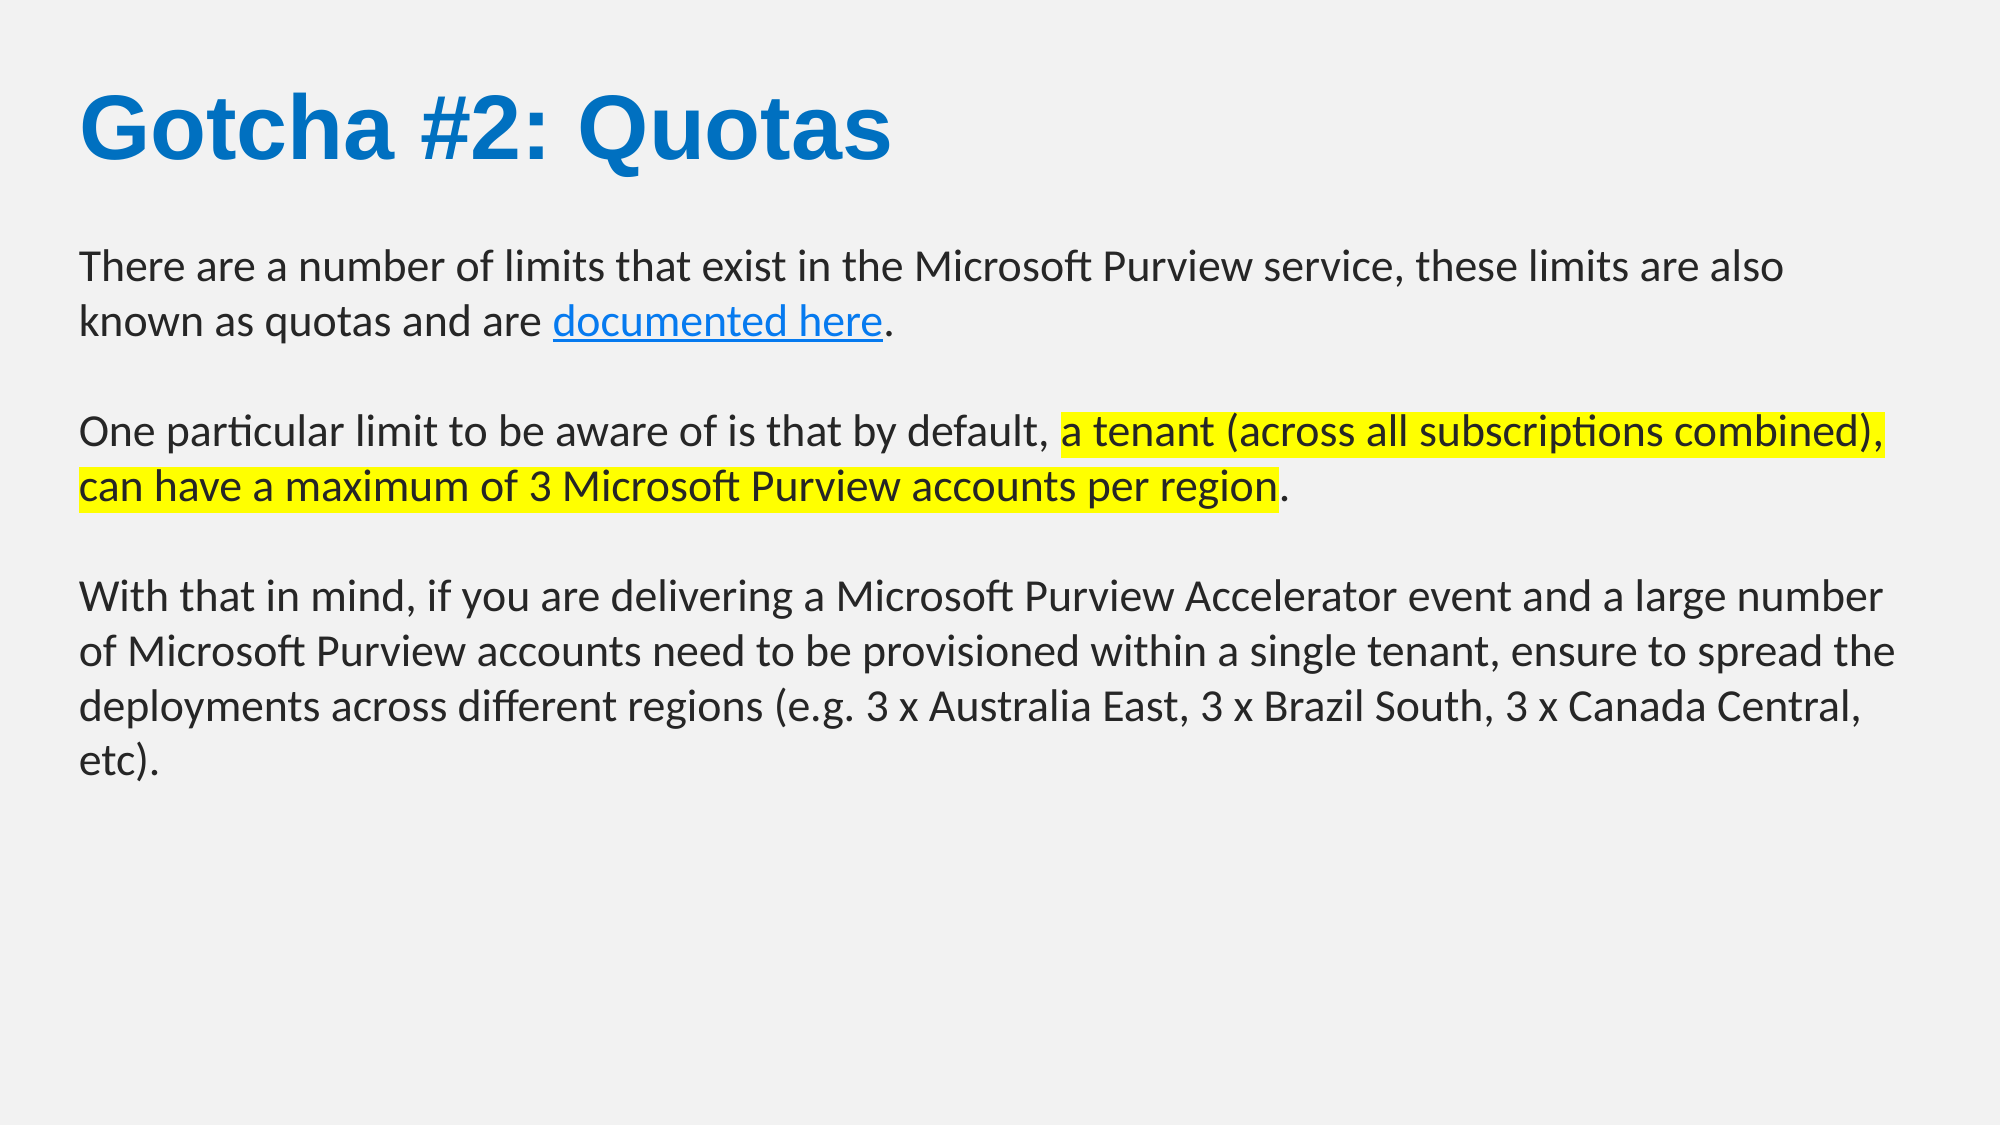

# Gotcha #2: Quotas
There are a number of limits that exist in the Microsoft Purview service, these limits are also known as quotas and are documented here.

One particular limit to be aware of is that by default, a tenant (across all subscriptions combined), can have a maximum of 3 Microsoft Purview accounts per region.

With that in mind, if you are delivering a Microsoft Purview Accelerator event and a large number of Microsoft Purview accounts need to be provisioned within a single tenant, ensure to spread the deployments across different regions (e.g. 3 x Australia East, 3 x Brazil South, 3 x Canada Central, etc).